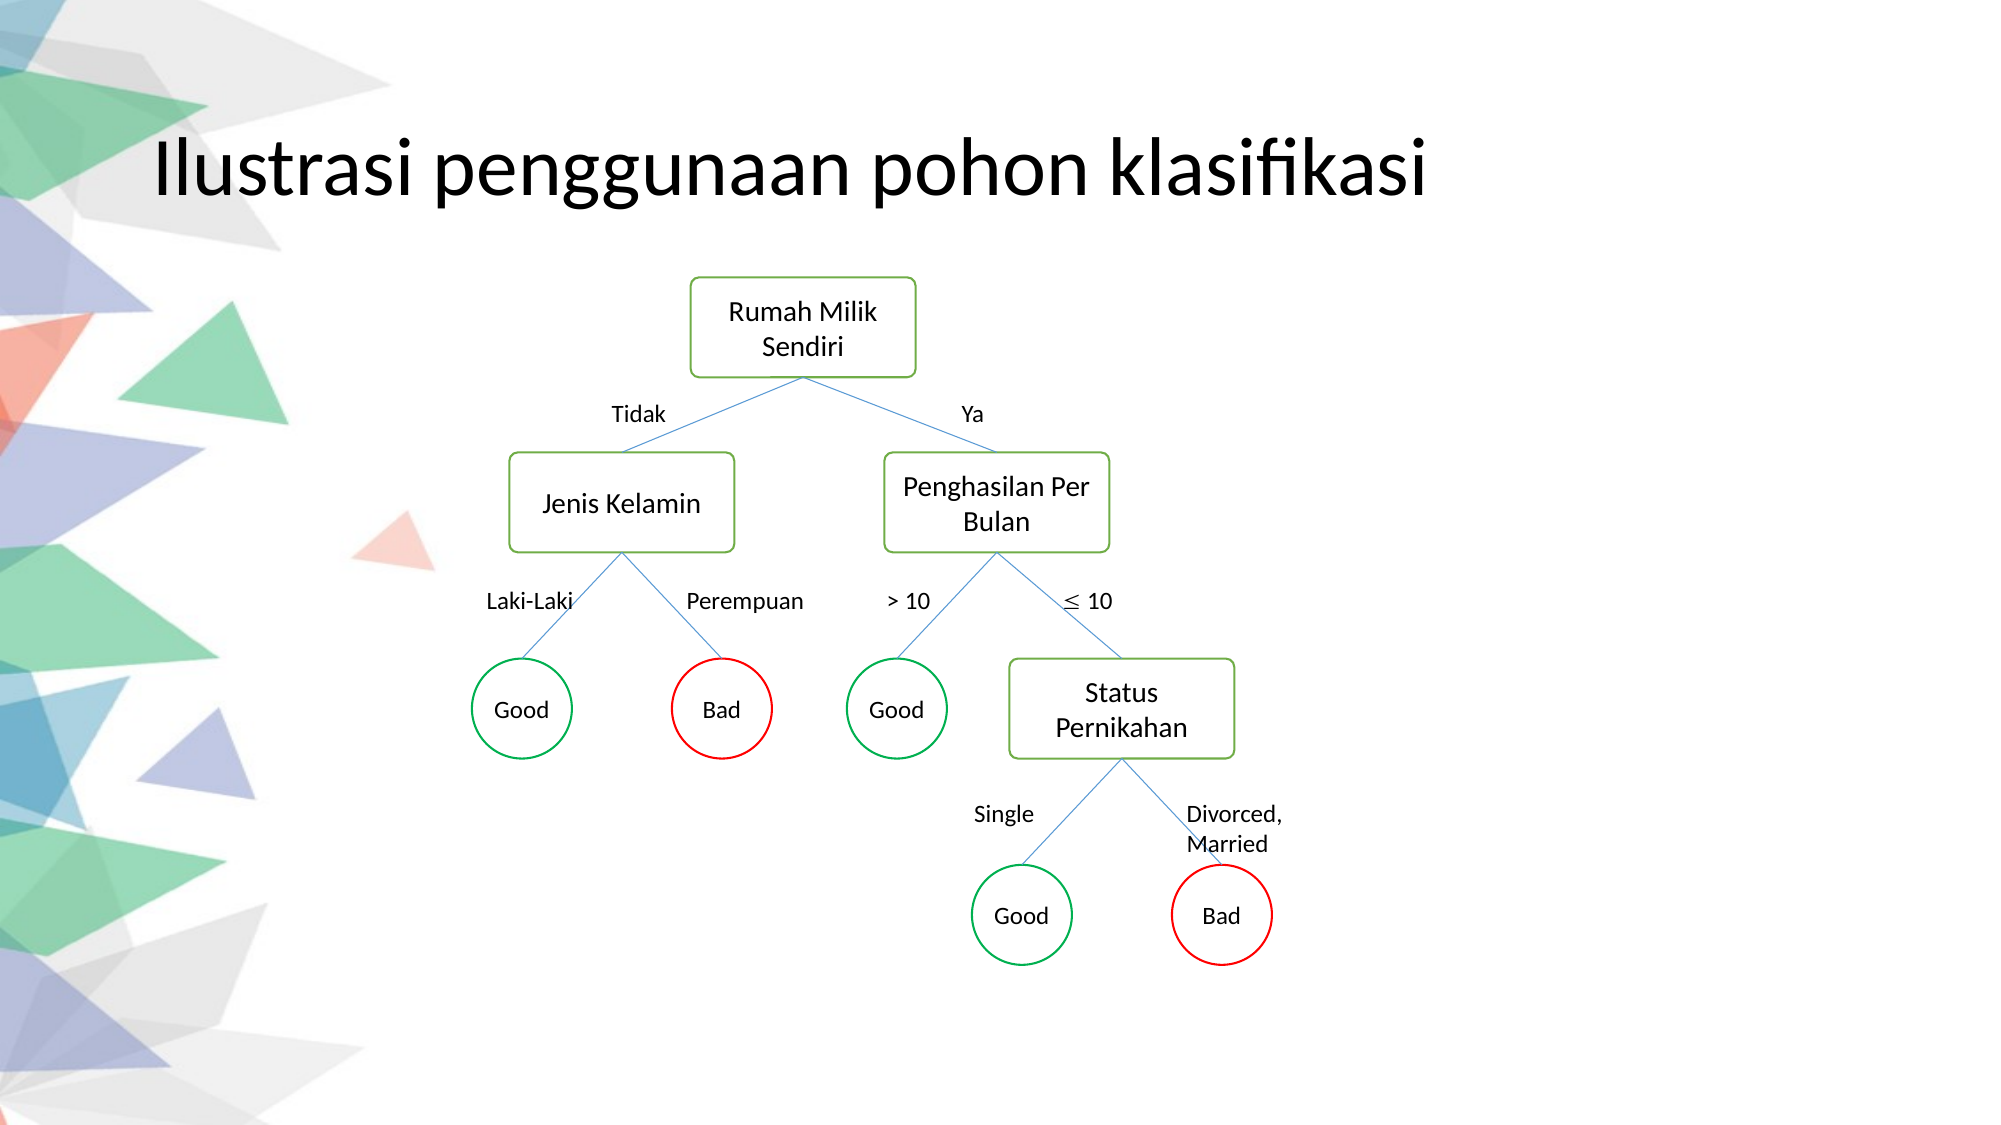

# Ilustrasi penggunaan pohon klasifikasi
Rumah Milik Sendiri
Tidak
Ya
Jenis Kelamin
Penghasilan Per Bulan
Laki-Laki
Perempuan
> 10
≤ 10
Good
Bad
Good
Status Pernikahan
Single
Divorced, Married
Good
Bad